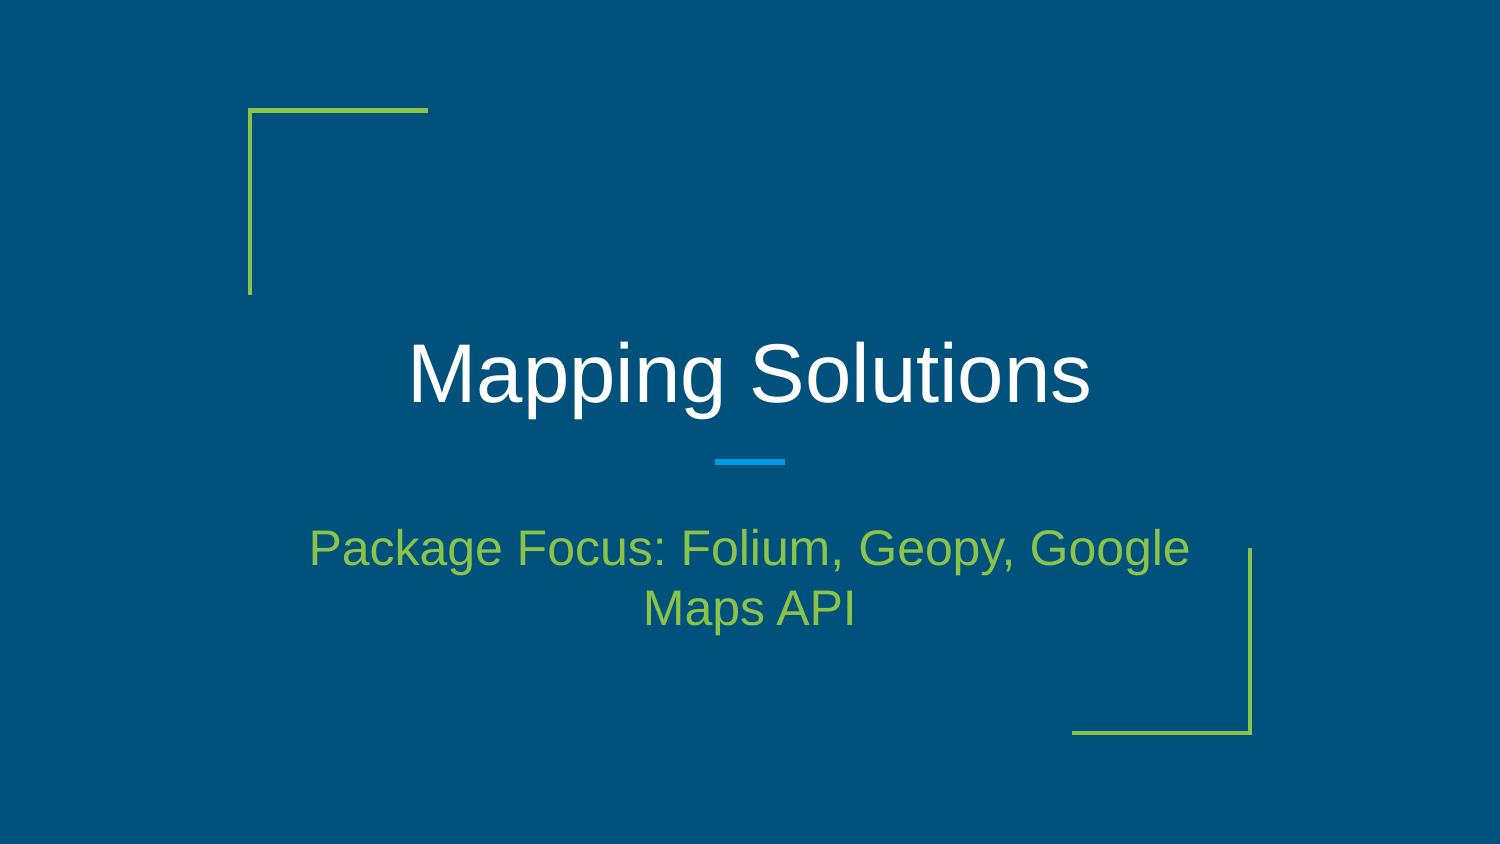

# Mapping Solutions
Package Focus: Folium, Geopy, Google Maps API